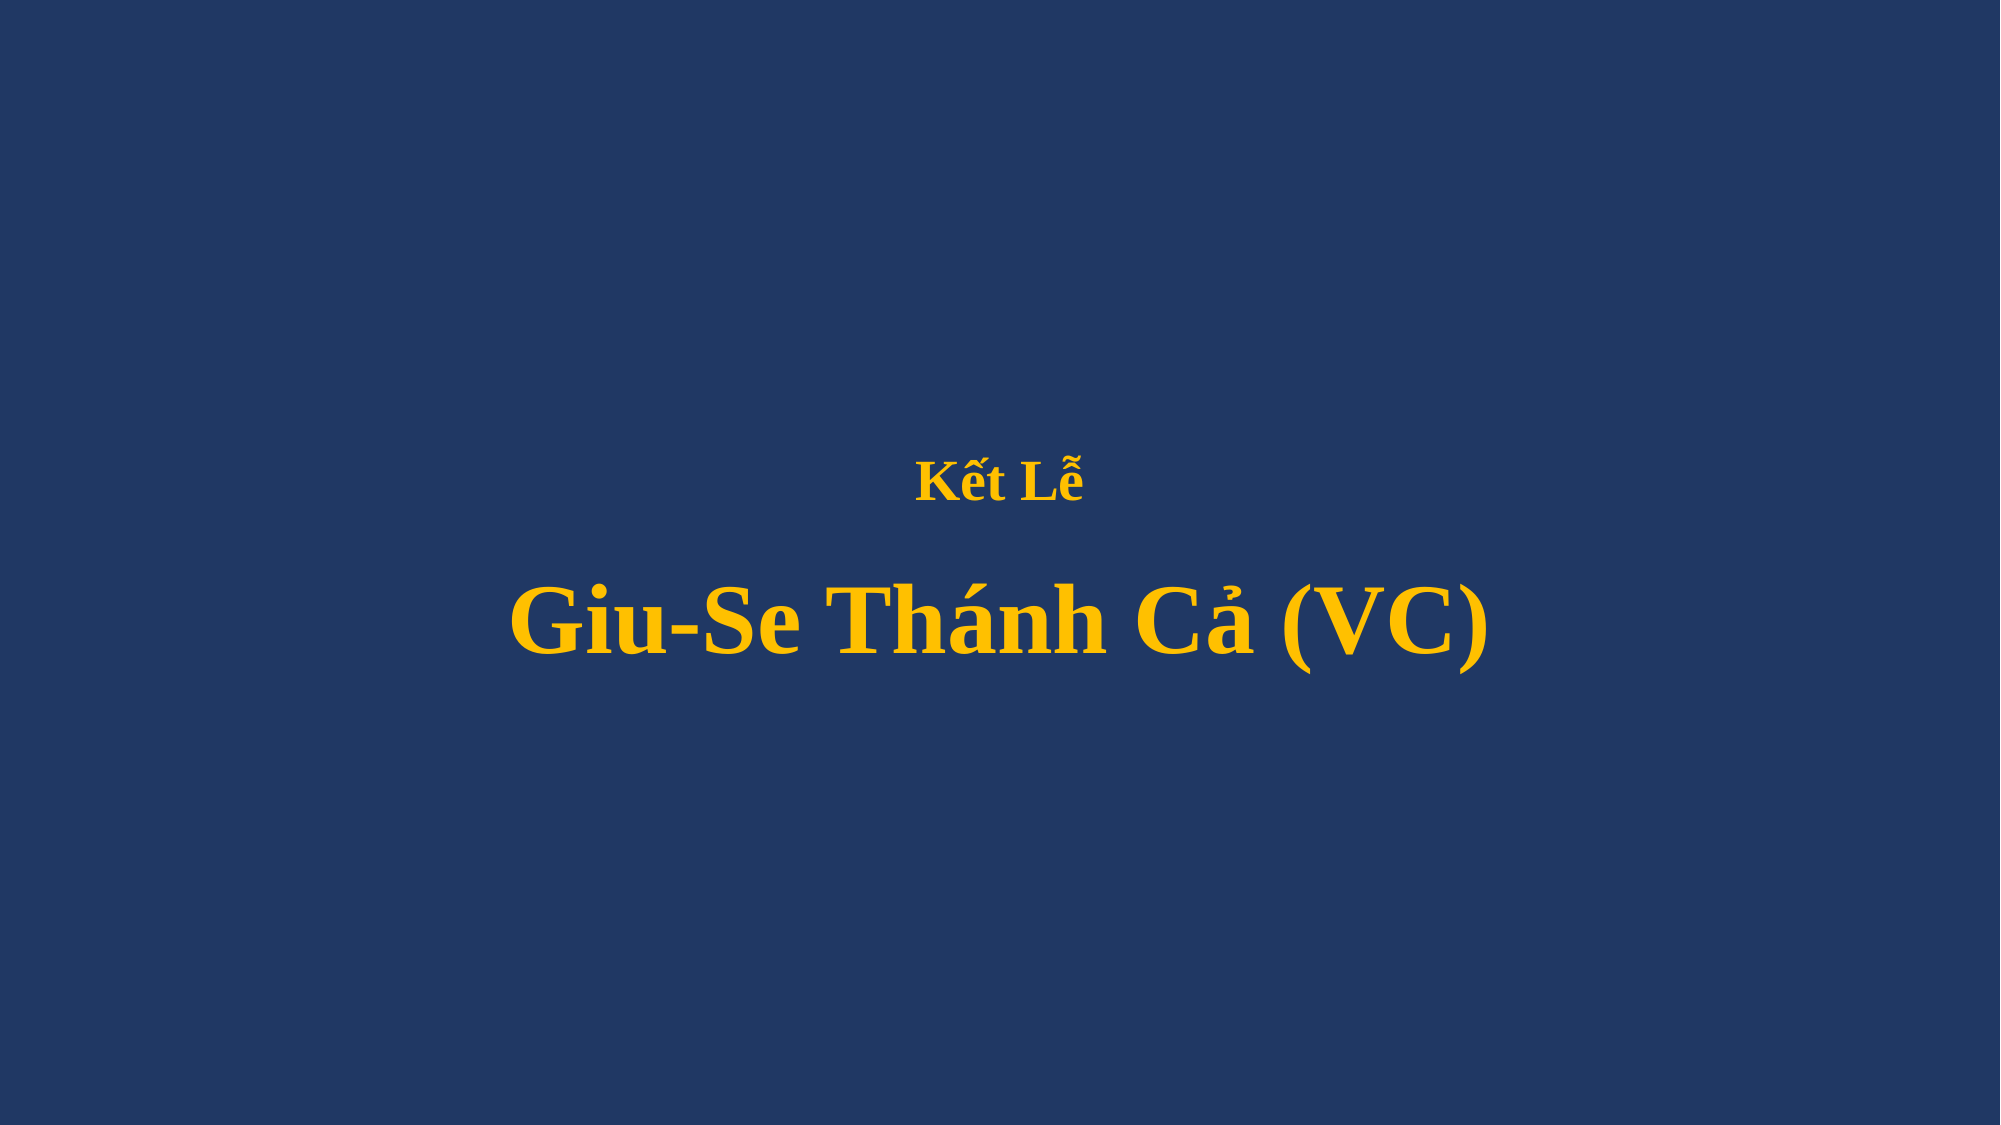

# Kết Lễ Giu-Se Thánh Cả (VC)